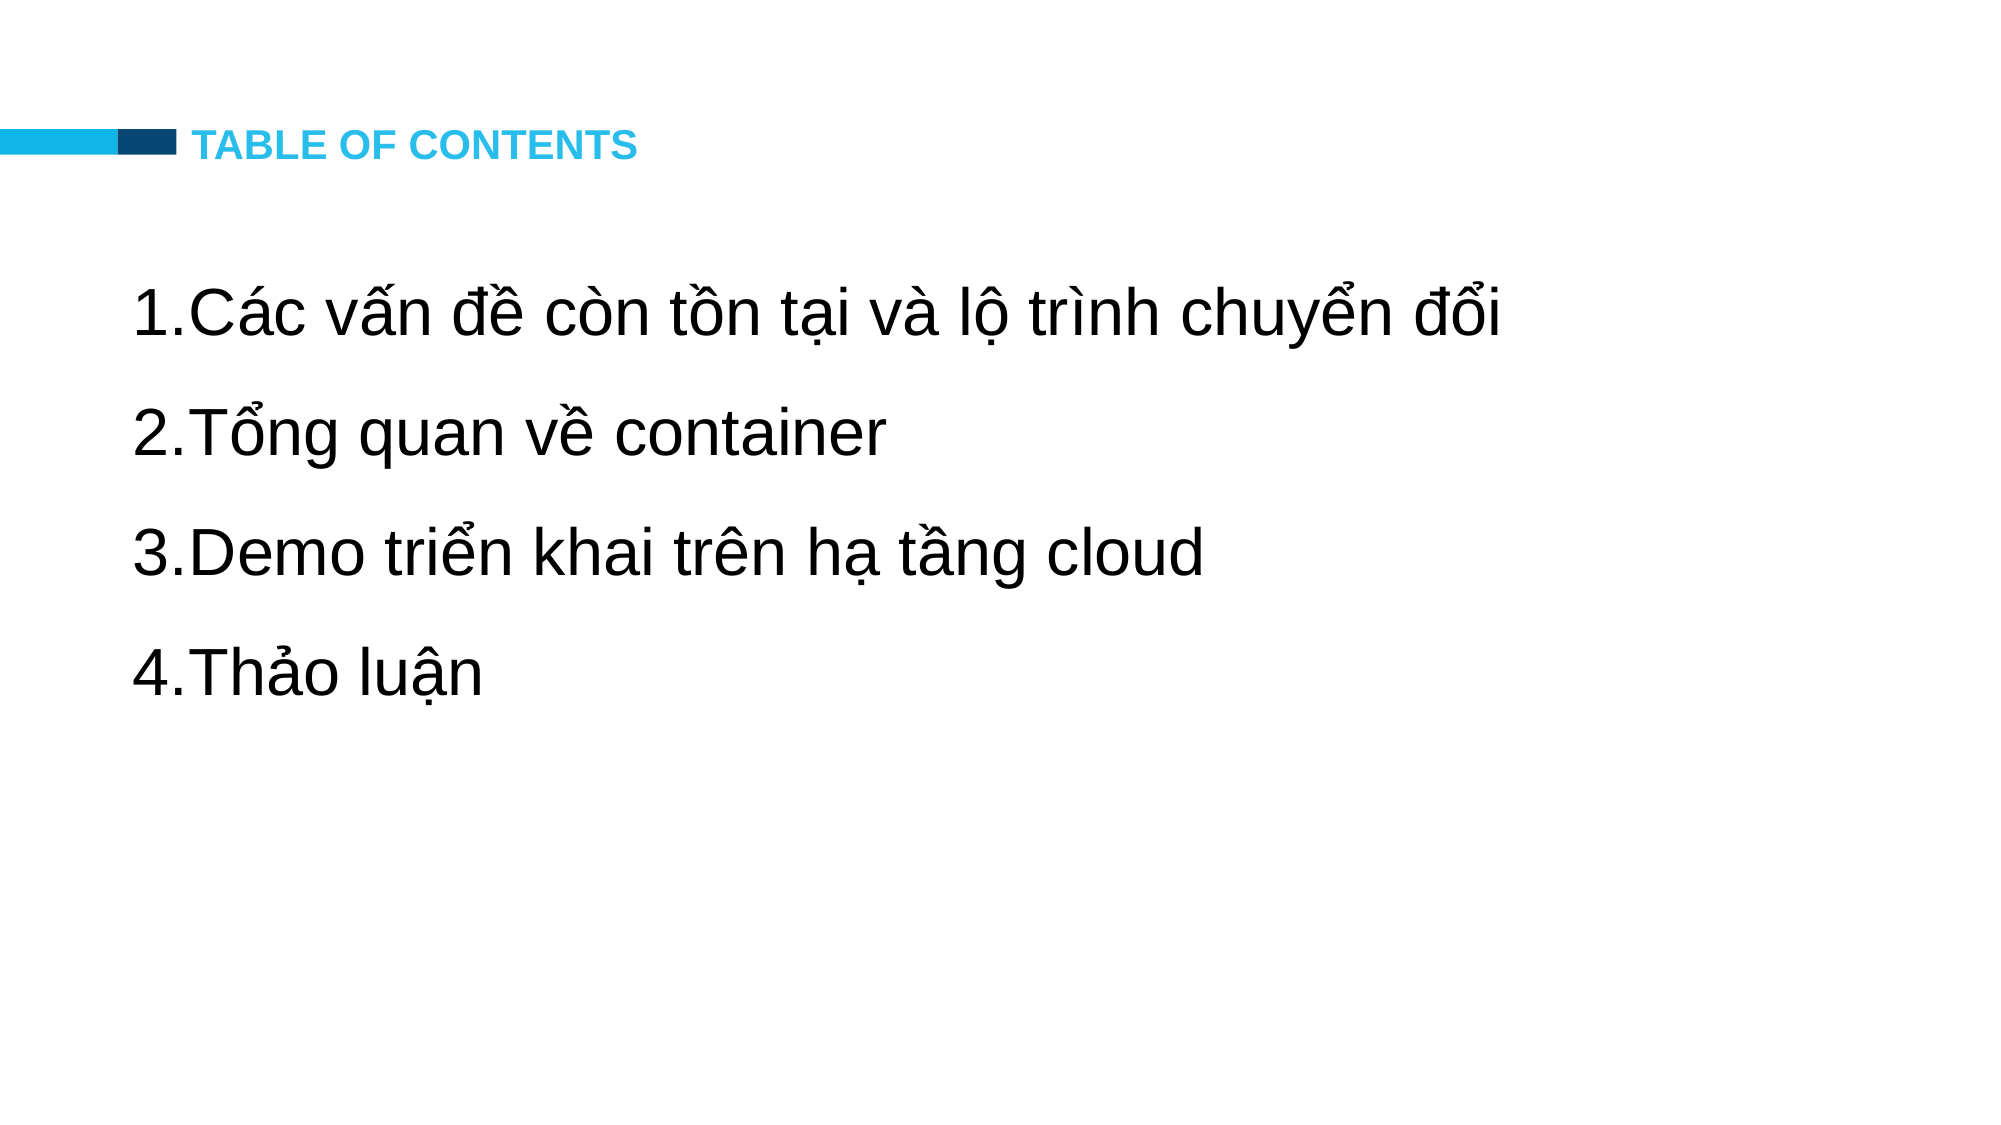

TABLE OF CONTENTS

Các vấn đề còn tồn tại và lộ trình chuyển đổi
Tổng quan về container
Demo triển khai trên hạ tầng cloud
Thảo luận